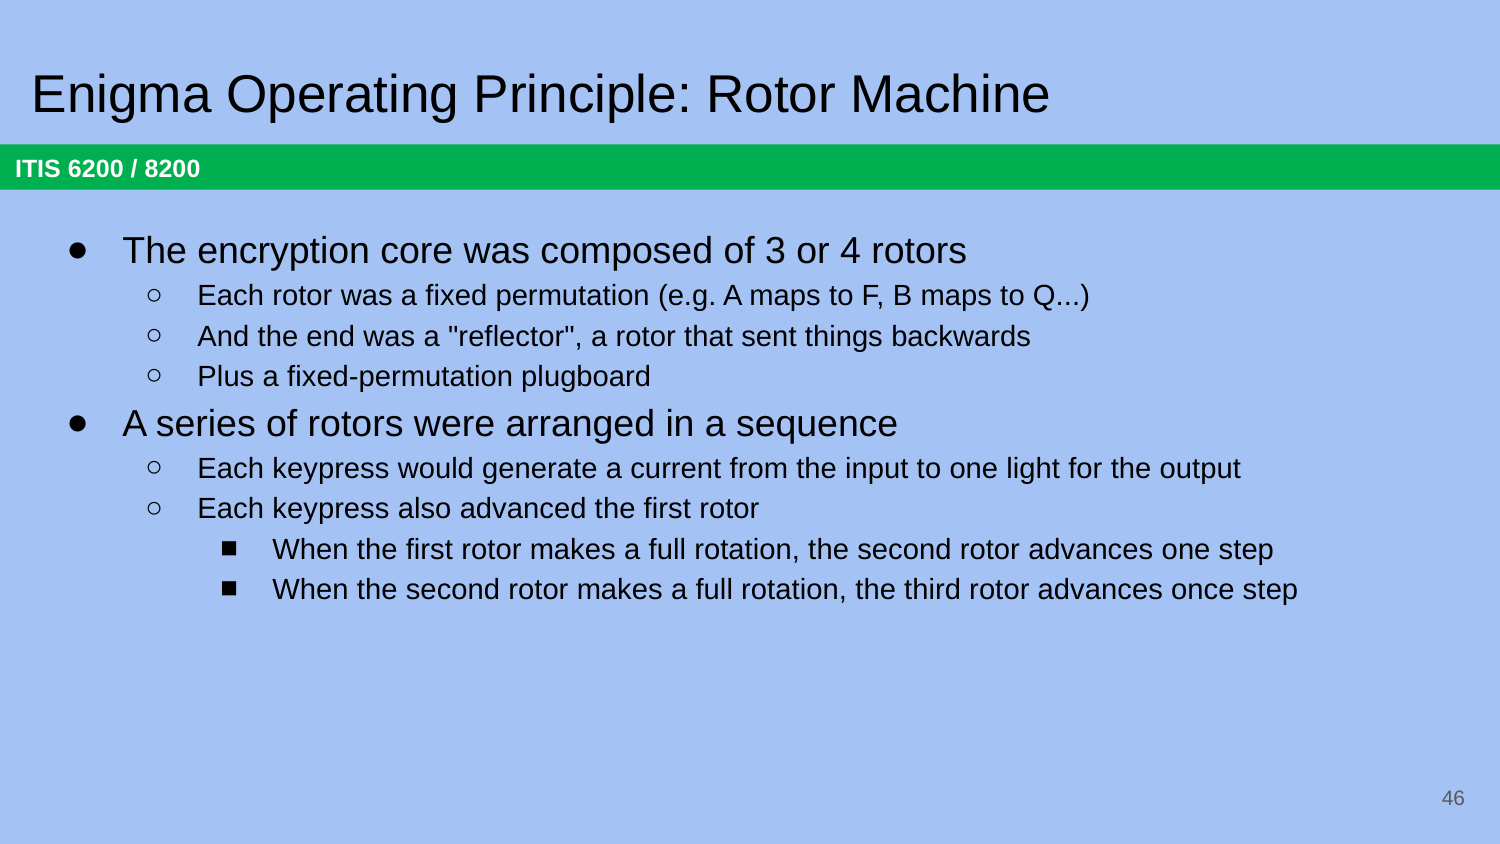

# Enigma Operating Principle: Rotor Machine
The encryption core was composed of 3 or 4 rotors
Each rotor was a fixed permutation (e.g. A maps to F, B maps to Q...)
And the end was a "reflector", a rotor that sent things backwards
Plus a fixed-permutation plugboard
A series of rotors were arranged in a sequence
Each keypress would generate a current from the input to one light for the output
Each keypress also advanced the first rotor
When the first rotor makes a full rotation, the second rotor advances one step
When the second rotor makes a full rotation, the third rotor advances once step
46